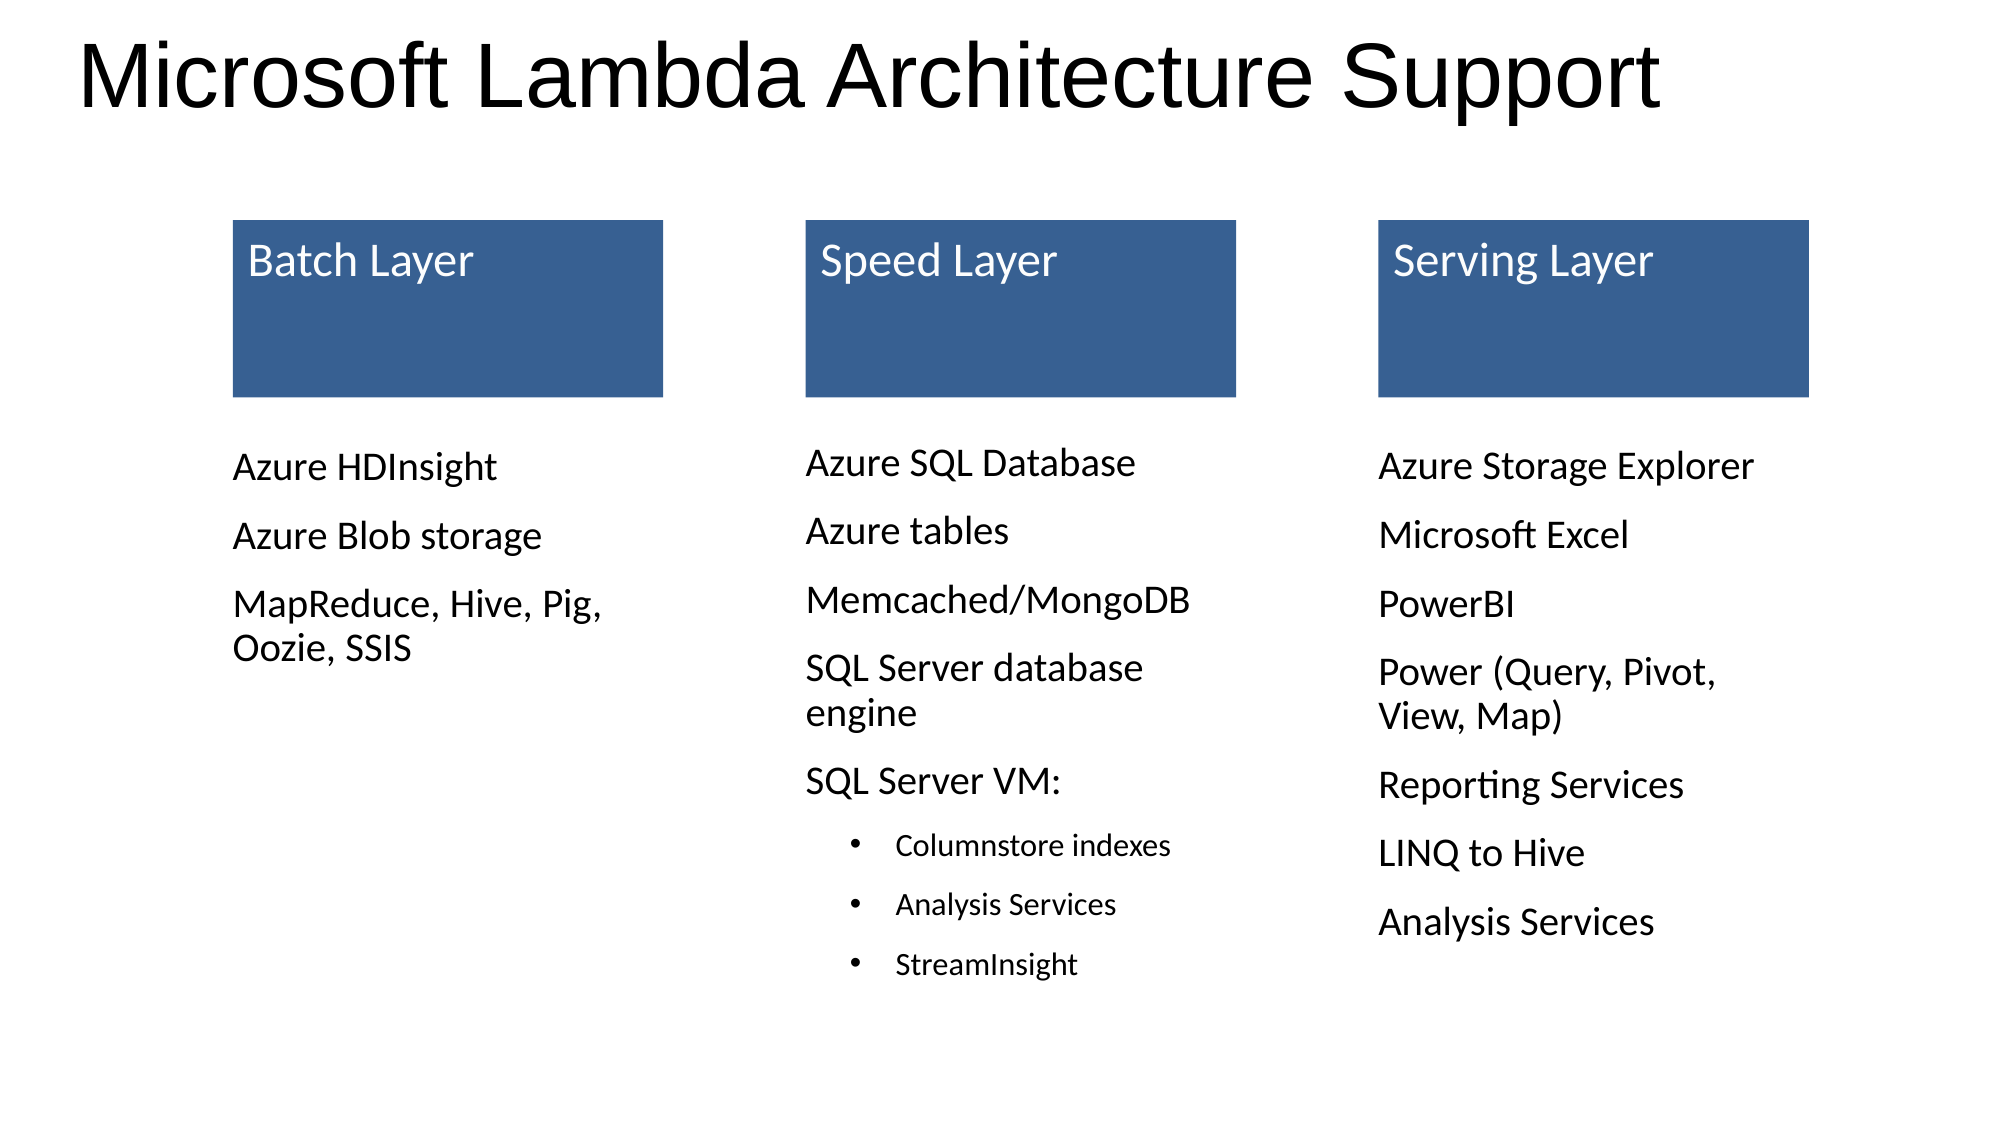

# Microsoft Lambda Architecture Support
Batch Layer
Speed Layer
Serving Layer
Azure SQL Database
Azure tables
Memcached/MongoDB
SQL Server database engine
SQL Server VM:
Columnstore indexes
Analysis Services
StreamInsight
Azure Storage Explorer
Microsoft Excel
PowerBI
Power (Query, Pivot, View, Map)
Reporting Services
LINQ to Hive
Analysis Services
Azure HDInsight
Azure Blob storage
MapReduce, Hive, Pig, Oozie, SSIS